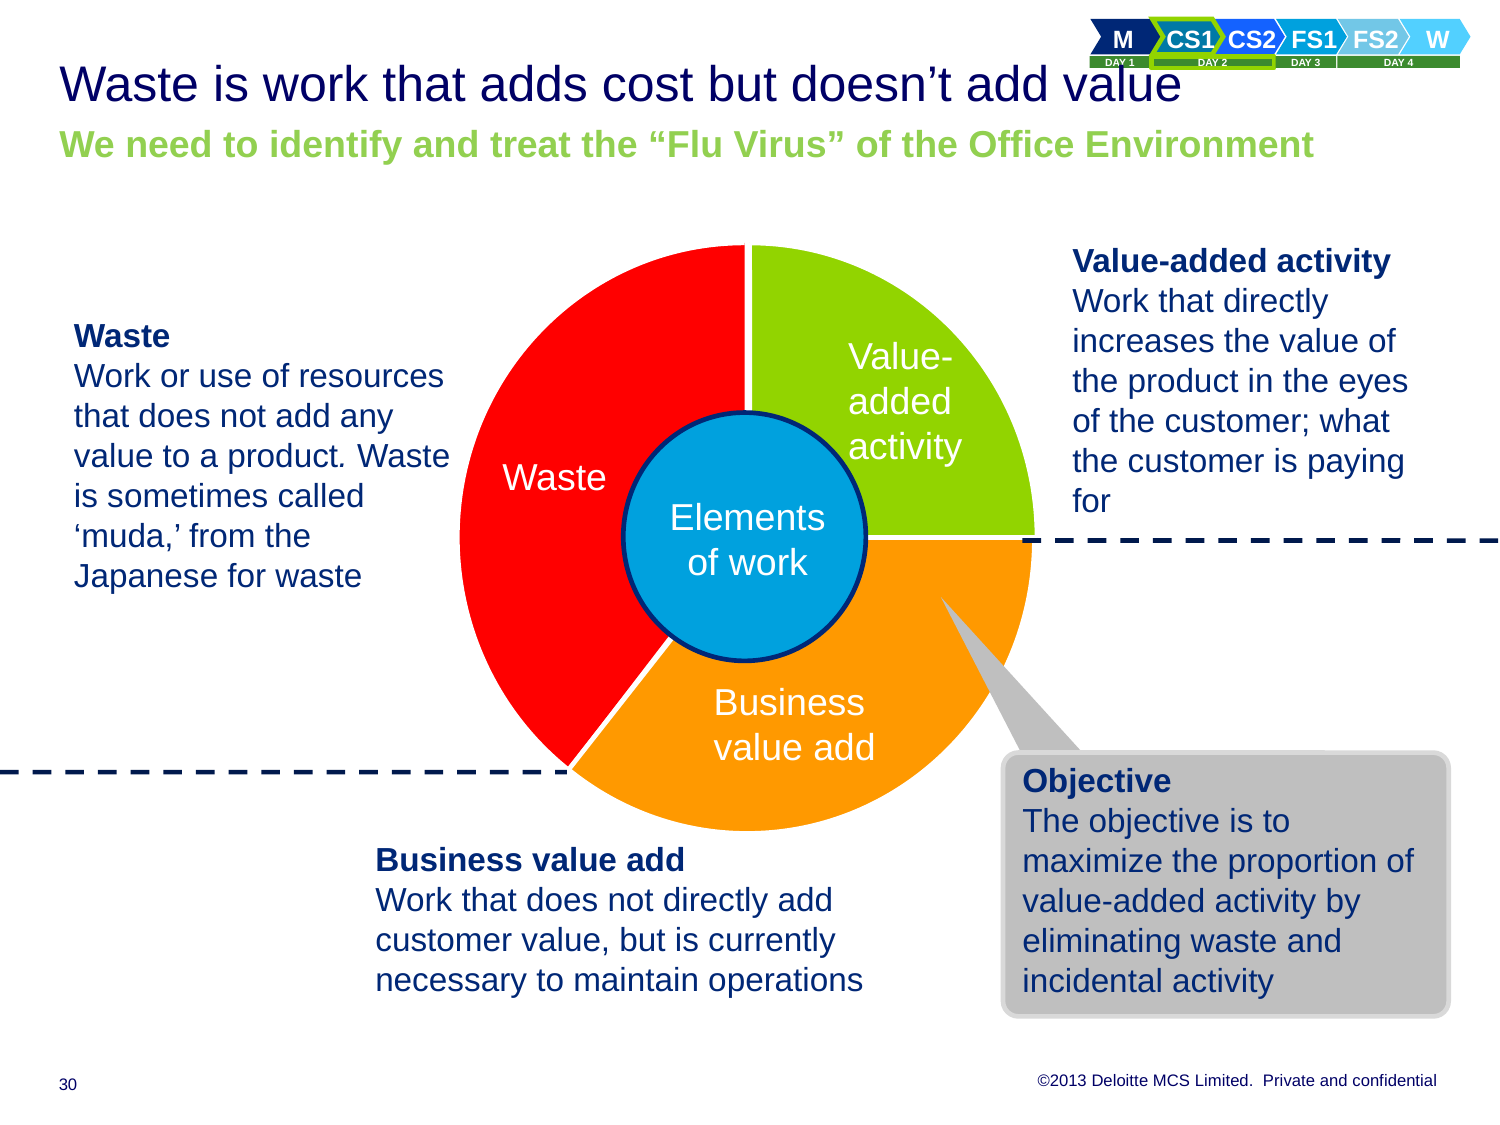

# Waste is work that adds cost but doesn’t add value We need to identify and treat the “Flu Virus” of the Office Environment
Value-added activity
Work that directly increases the value of the product in the eyes of the customer; what the customer is paying for

Value- added activity

    Waste
Elements of work

Business value add
Waste
Work or use of resources that does not add any value to a product. Waste is sometimes called ‘muda,’ from the Japanese for waste

Objective
The objective is to maximize the proportion of value-added activity by eliminating waste and incidental activity

Business value add
Work that does not directly add customer value, but is currently necessary to maintain operations
30